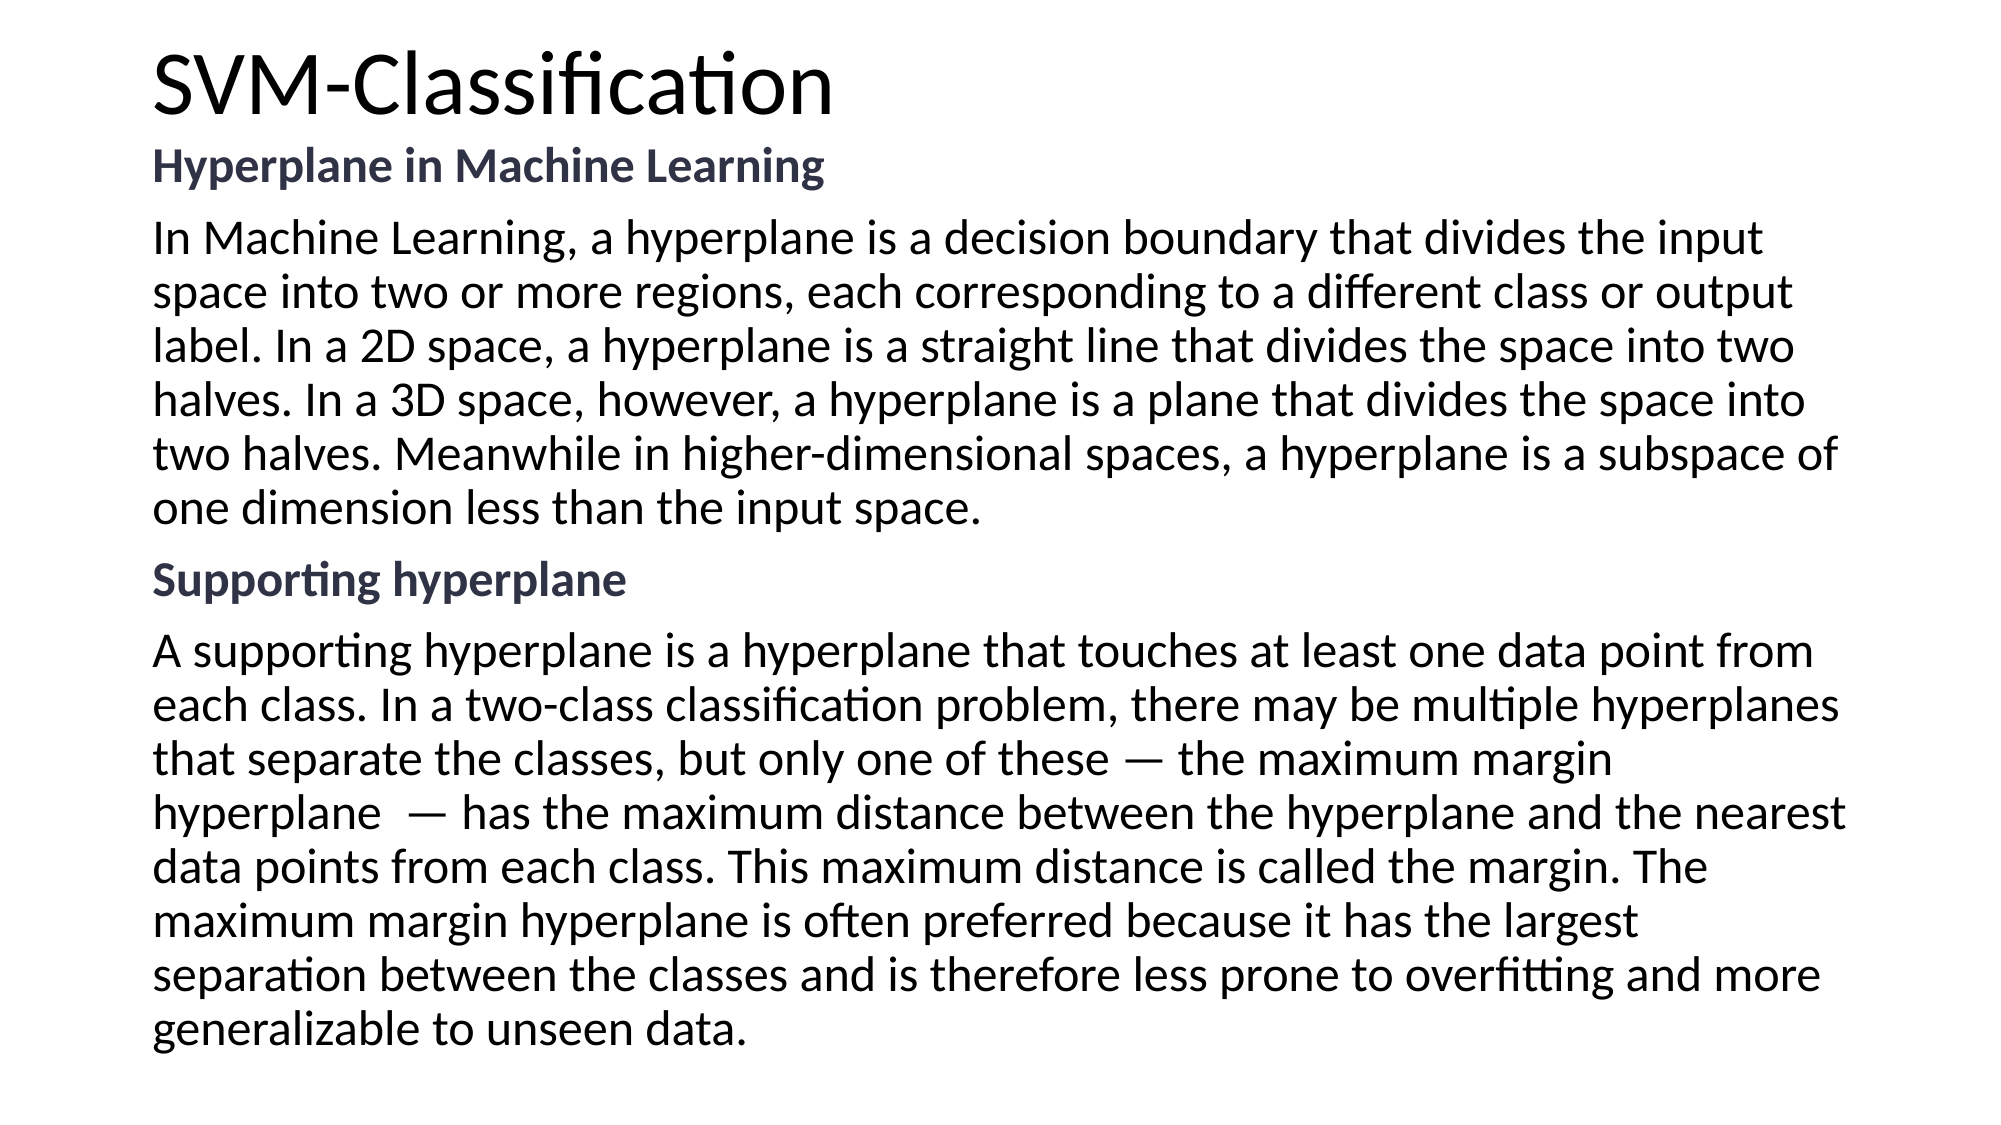

# SVM-Classification
Hyperplane in Machine Learning
In Machine Learning, a hyperplane is a decision boundary that divides the input space into two or more regions, each corresponding to a different class or output label. In a 2D space, a hyperplane is a straight line that divides the space into two halves. In a 3D space, however, a hyperplane is a plane that divides the space into two halves. Meanwhile in higher-dimensional spaces, a hyperplane is a subspace of one dimension less than the input space.
Supporting hyperplane
A supporting hyperplane is a hyperplane that touches at least one data point from each class. In a two-class classification problem, there may be multiple hyperplanes that separate the classes, but only one of these — the maximum margin hyperplane  — has the maximum distance between the hyperplane and the nearest data points from each class. This maximum distance is called the margin. The maximum margin hyperplane is often preferred because it has the largest separation between the classes and is therefore less prone to overfitting and more generalizable to unseen data.